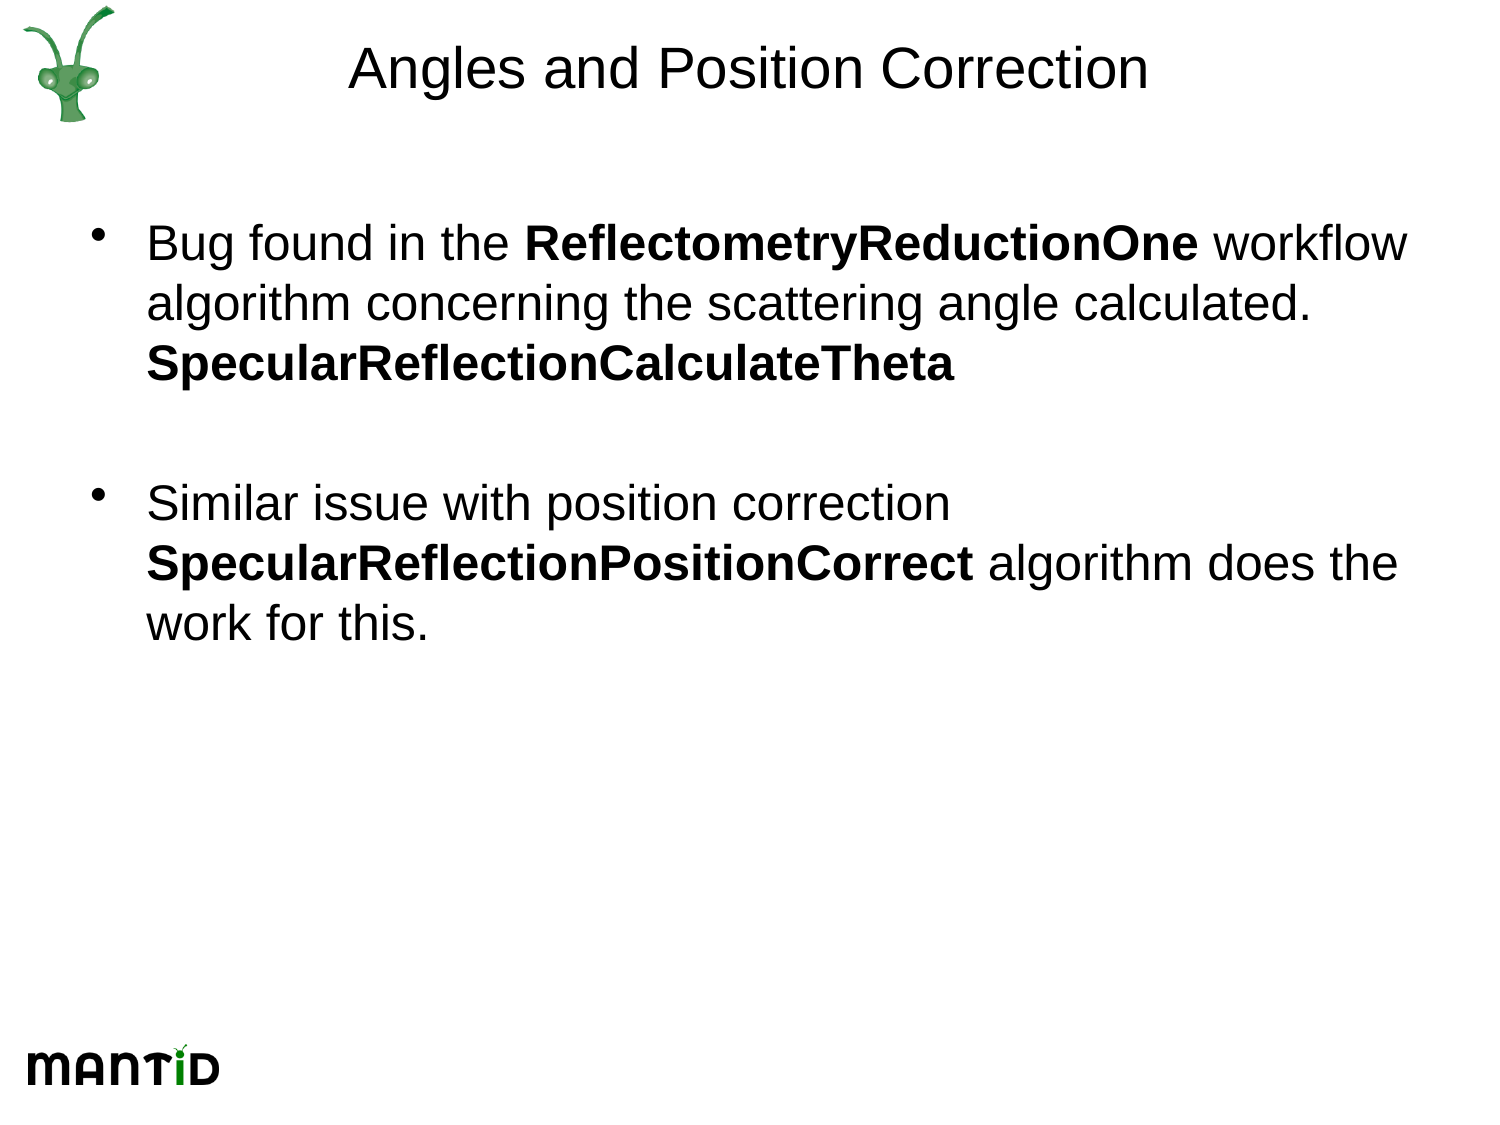

# Angles and Position Correction
Bug found in the ReflectometryReductionOne workflow algorithm concerning the scattering angle calculated. SpecularReflectionCalculateTheta

Similar issue with position correction SpecularReflectionPositionCorrect algorithm does the work for this.